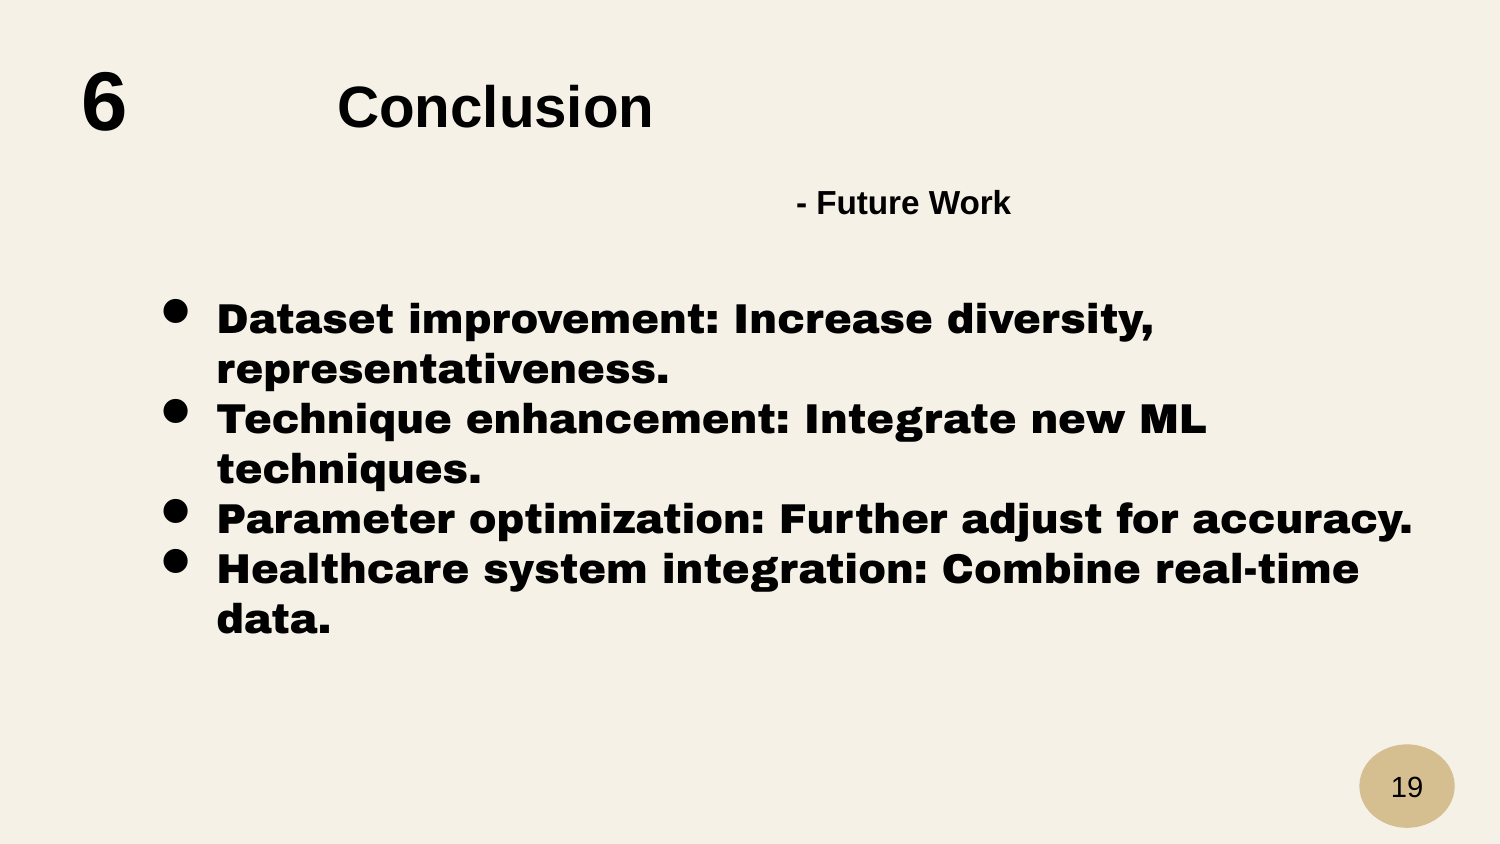

6
Conclusion
- Future Work

Dataset improvement: Increase diversity, representativeness.
Technique enhancement: Integrate new ML techniques.
Parameter optimization: Further adjust for accuracy.
Healthcare system integration: Combine real-time data.

19